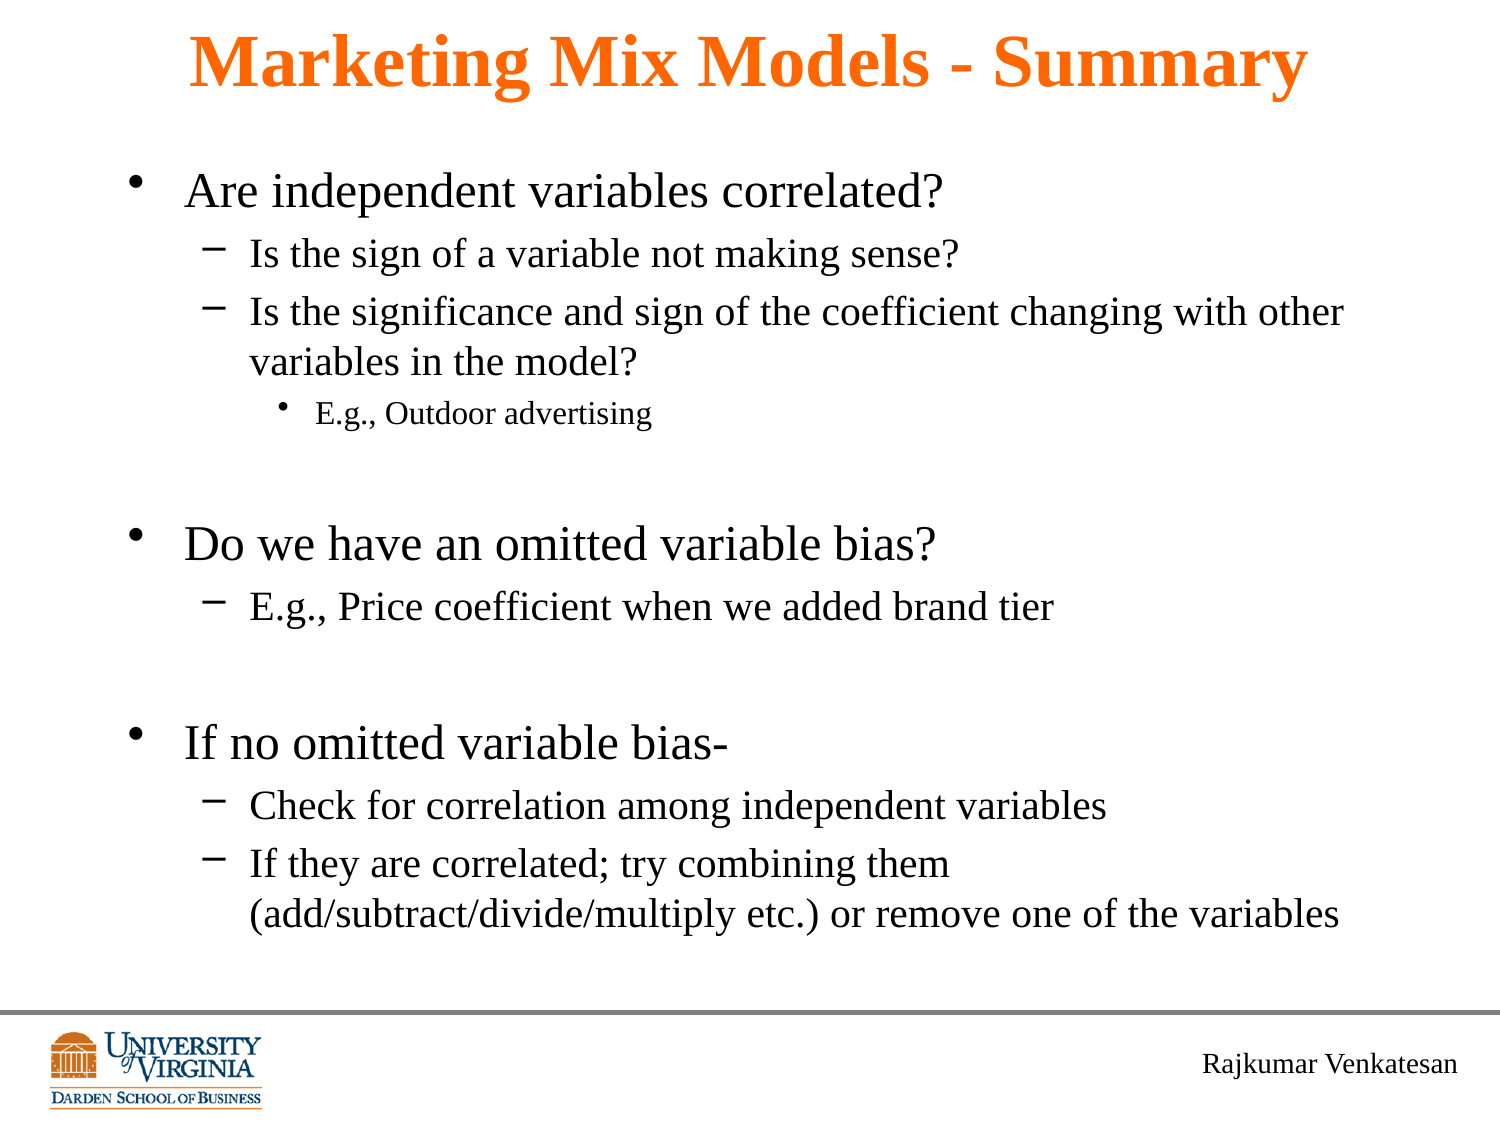

# Marketing Mix Models - Summary
Are independent variables correlated?
Is the sign of a variable not making sense?
Is the significance and sign of the coefficient changing with other variables in the model?
E.g., Outdoor advertising

Do we have an omitted variable bias?
E.g., Price coefficient when we added brand tier

If no omitted variable bias-
Check for correlation among independent variables
If they are correlated; try combining them (add/subtract/divide/multiply etc.) or remove one of the variables